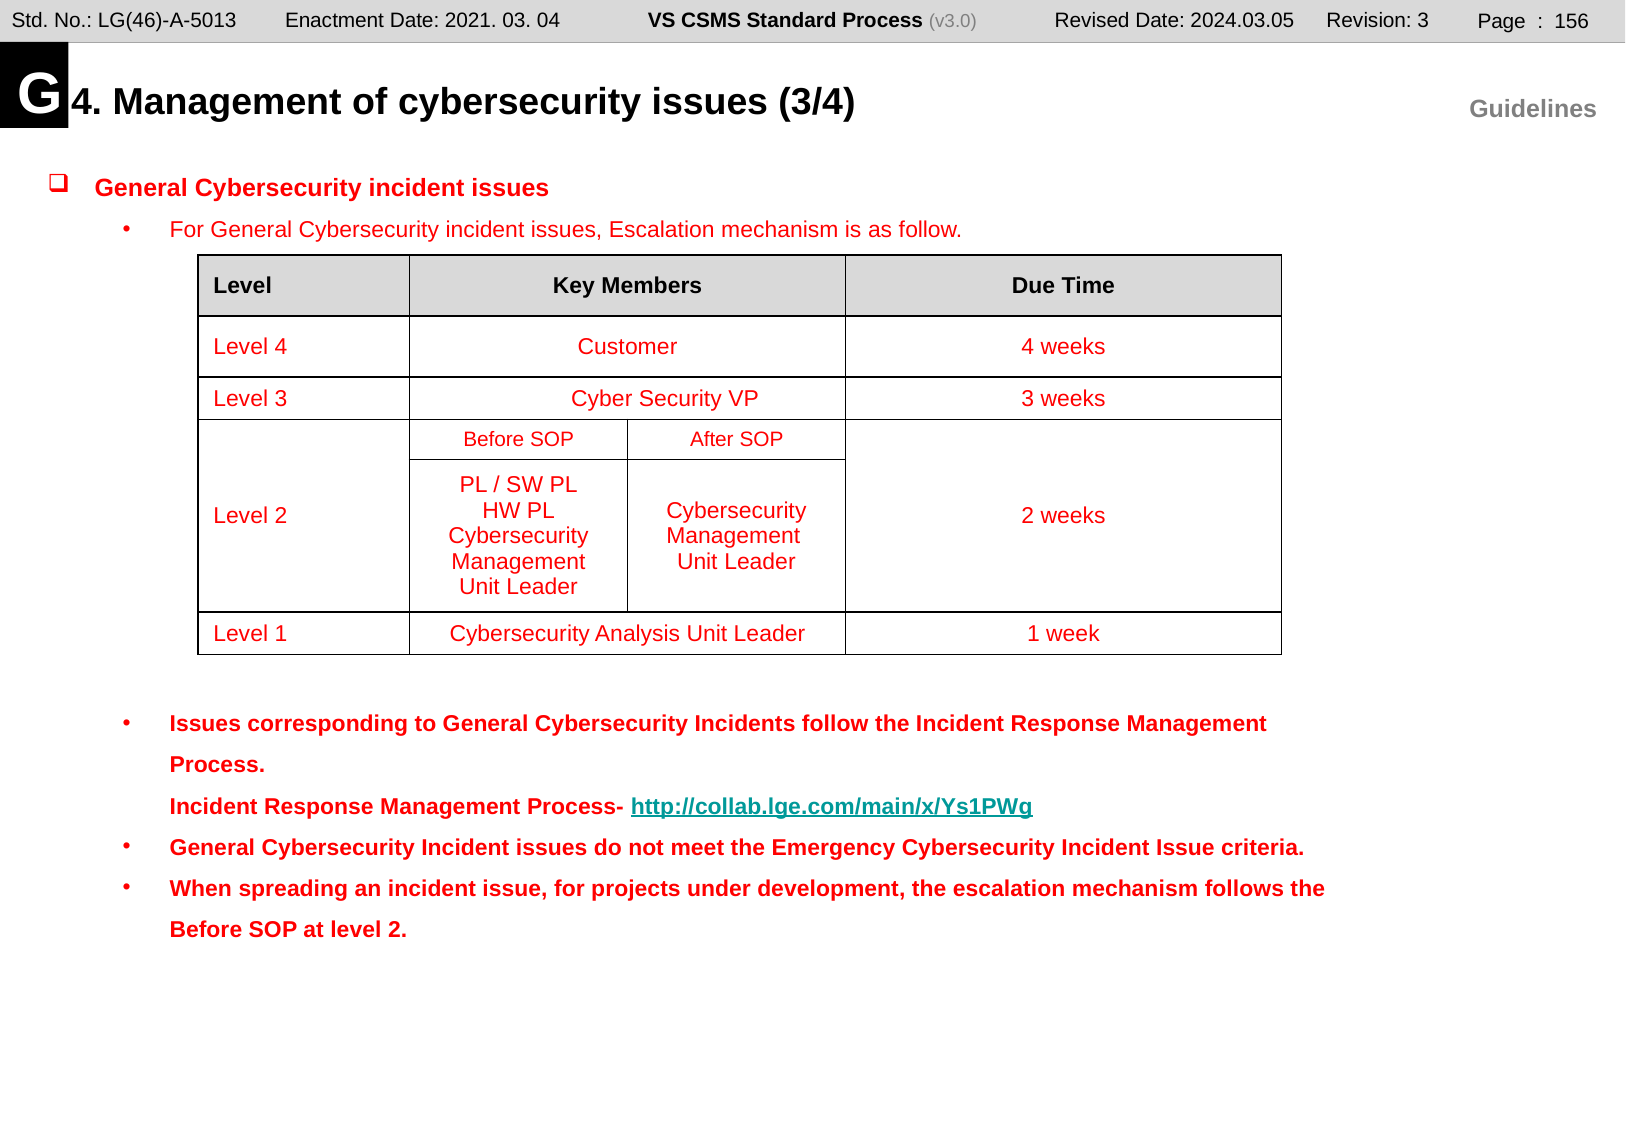

Page  :  156
G
4. Management of cybersecurity issues (3/4)
Guidelines
General Cybersecurity incident issues
For General Cybersecurity incident issues, Escalation mechanism is as follow.

Issues corresponding to General Cybersecurity Incidents follow the Incident Response Management Process.
Incident Response Management Process- http://collab.lge.com/main/x/Ys1PWg
General Cybersecurity Incident issues do not meet the Emergency Cybersecurity Incident Issue criteria.
When spreading an incident issue, for projects under development, the escalation mechanism follows the Before SOP at level 2.
| Level | Key Members |  | Due Time |
| --- | --- | --- | --- |
| Level 4 | Customer |  | 4 weeks |
| Level 3 | Cyber Security VP |  | 3 weeks |
| Level 2 | Before SOP | After SOP | 2 weeks |
|  | PL / SW PL HW PL Cybersecurity Management Unit Leader | Cybersecurity Management Unit Leader |  |
| Level 1 | Cybersecurity Analysis Unit Leader |  | 1 week |